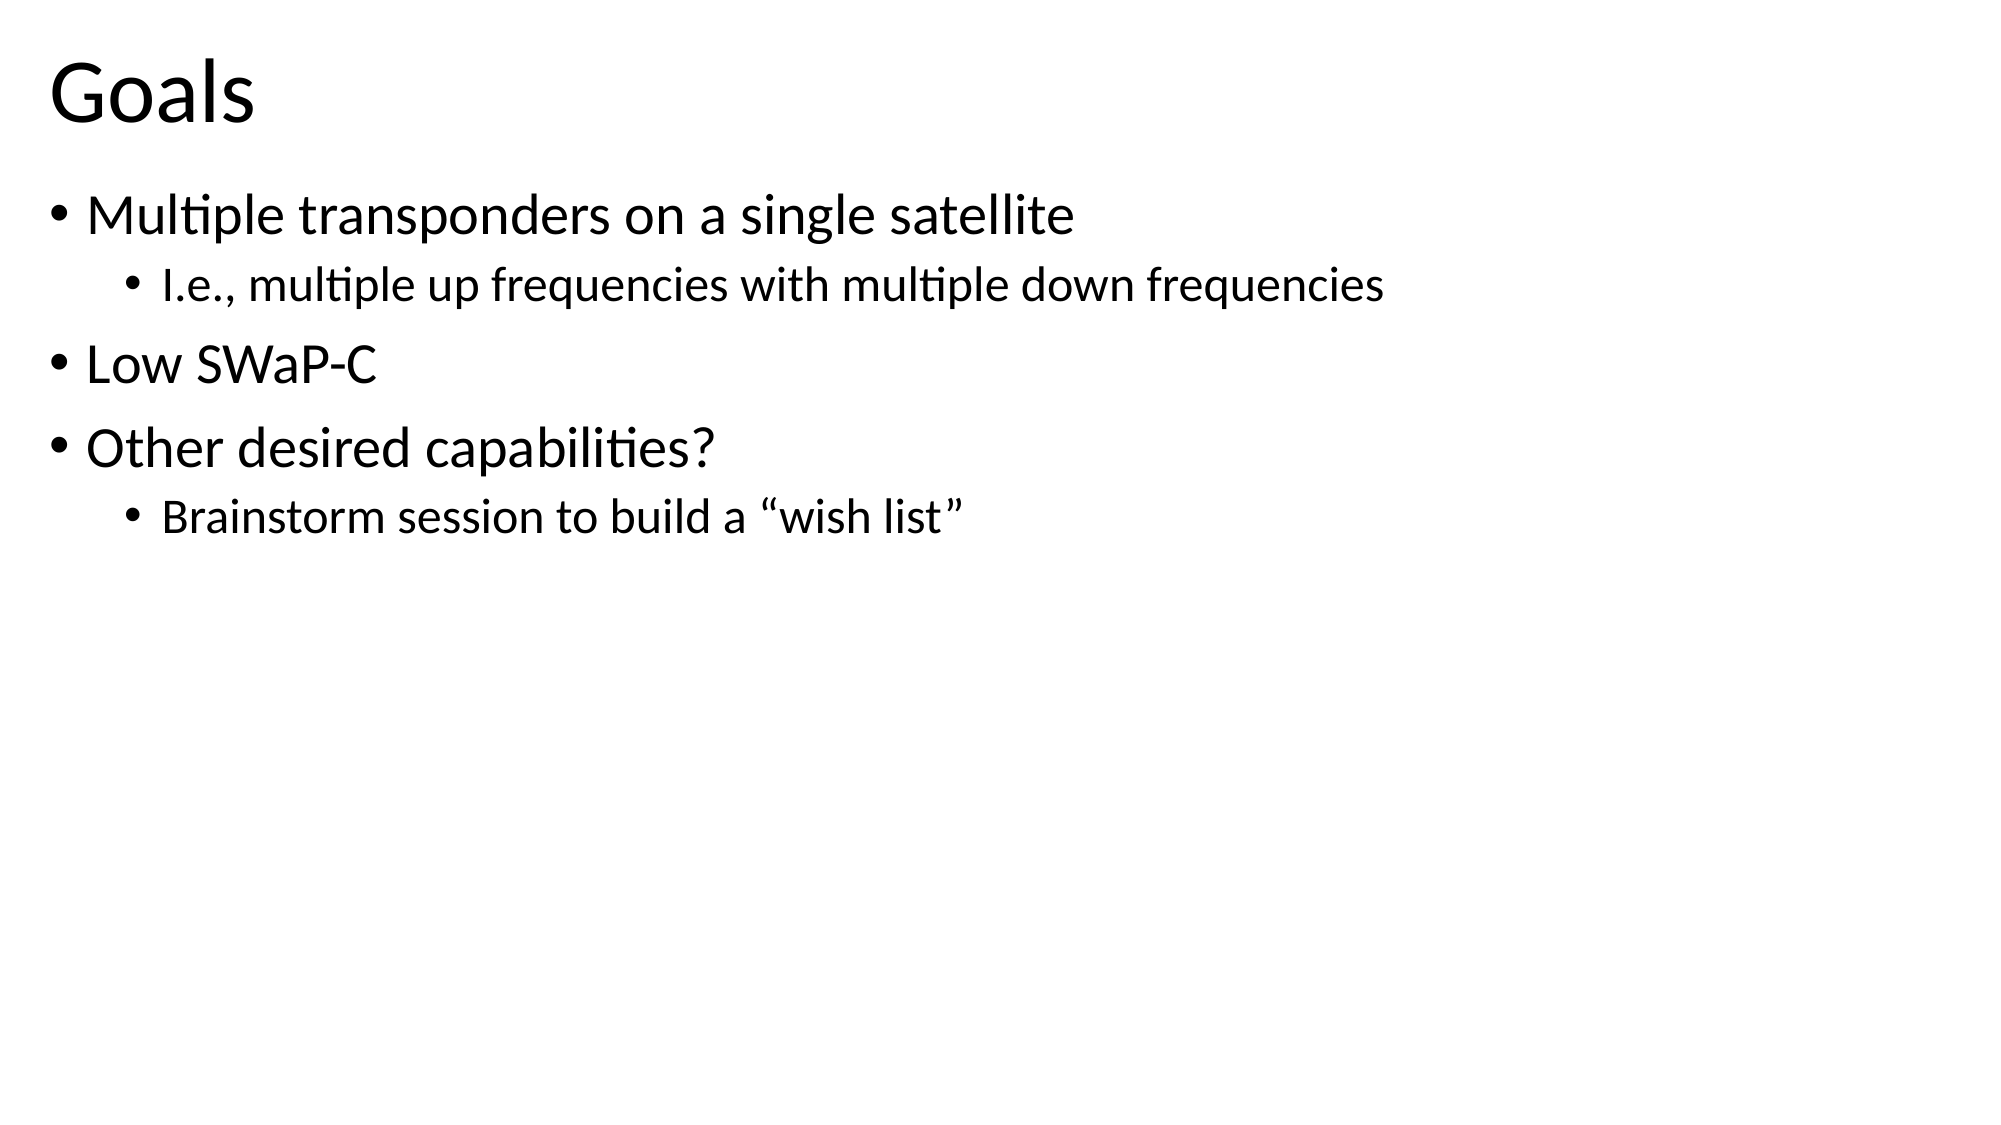

# Goals
Multiple transponders on a single satellite
I.e., multiple up frequencies with multiple down frequencies
Low SWaP-C
Other desired capabilities?
Brainstorm session to build a “wish list”